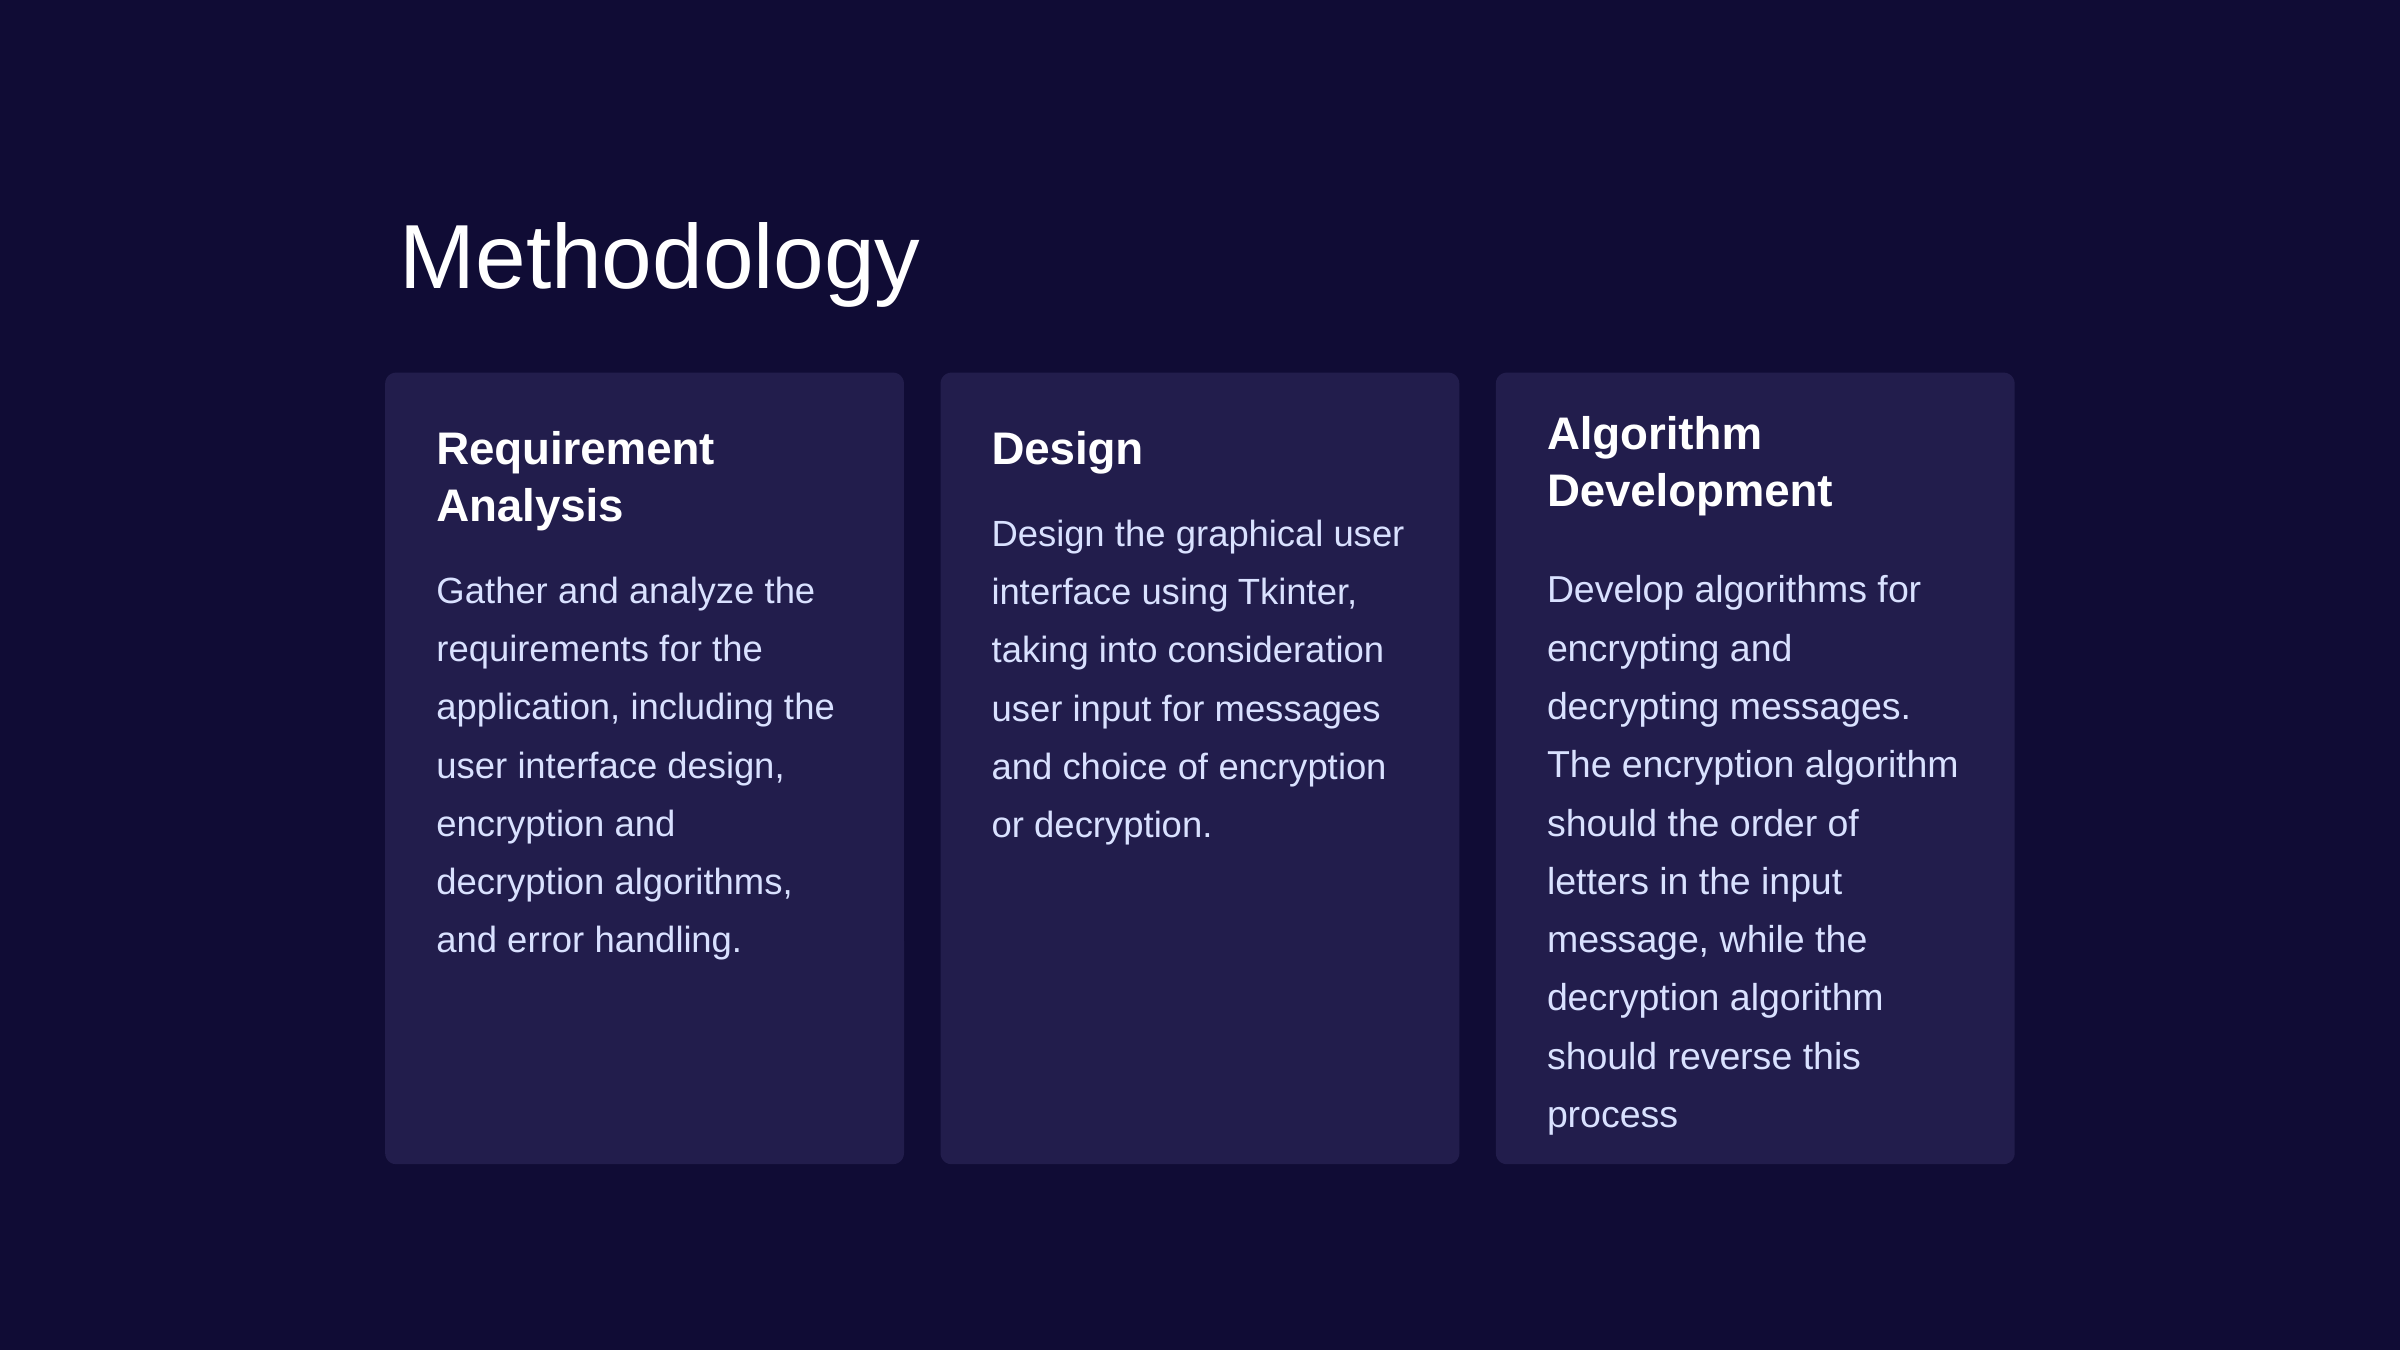

Methodology

Algorithm Development
Requirement Analysis
Design
Design the graphical user interface using Tkinter, taking into consideration user input for messages and choice of encryption or decryption.
Gather and analyze the requirements for the application, including the user interface design, encryption and decryption algorithms, and error handling.
Develop algorithms for encrypting and decrypting messages. The encryption algorithm should the order of letters in the input message, while the decryption algorithm should reverse this process